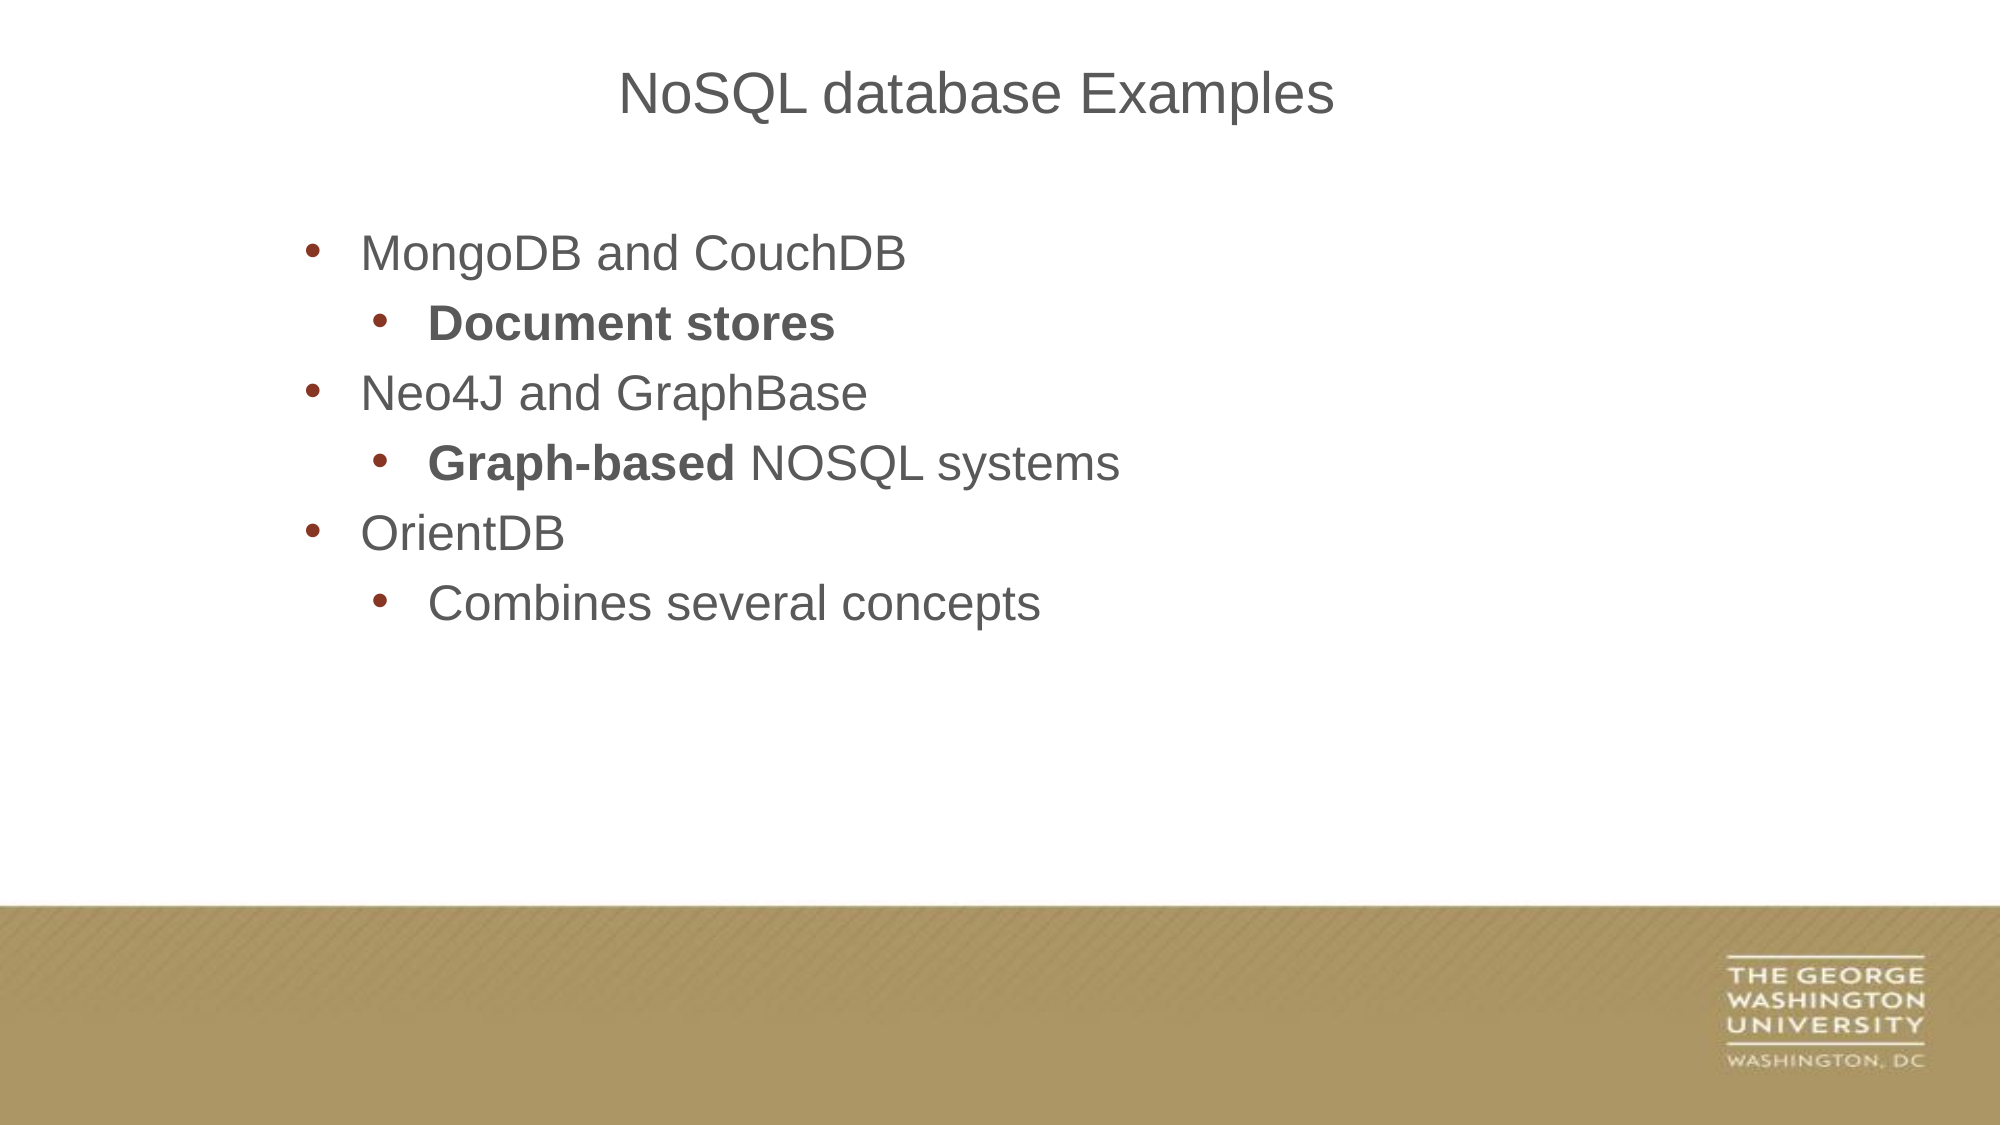

NoSQL database Examples

MongoDB and CouchDB
Document stores
Neo4J and GraphBase
Graph-based NOSQL systems
OrientDB
Combines several concepts